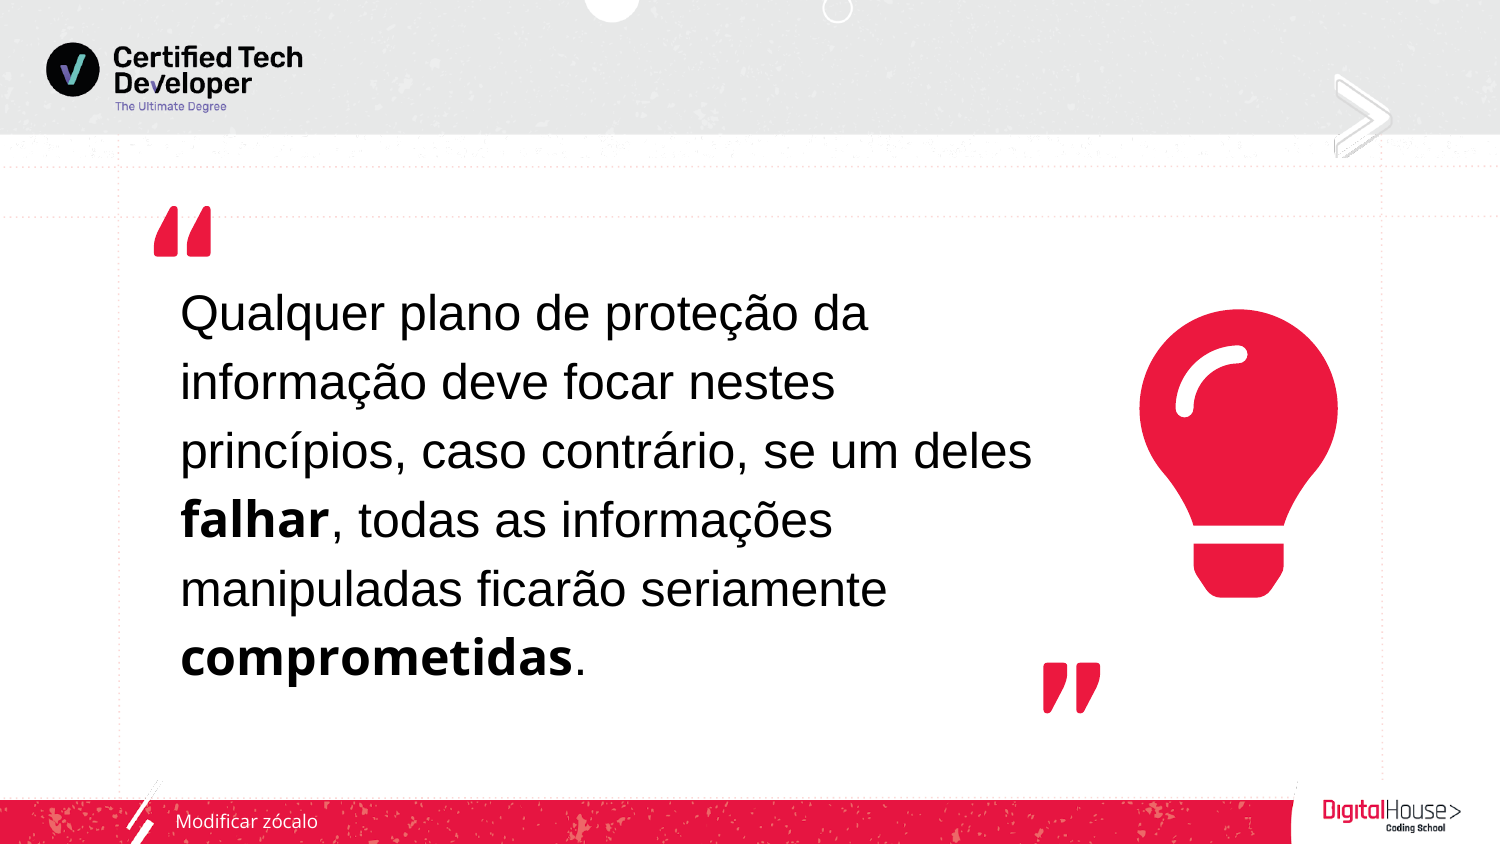

Qualquer plano de proteção da informação deve focar nestes princípios, caso contrário, se um deles falhar, todas as informações manipuladas ficarão seriamente comprometidas.